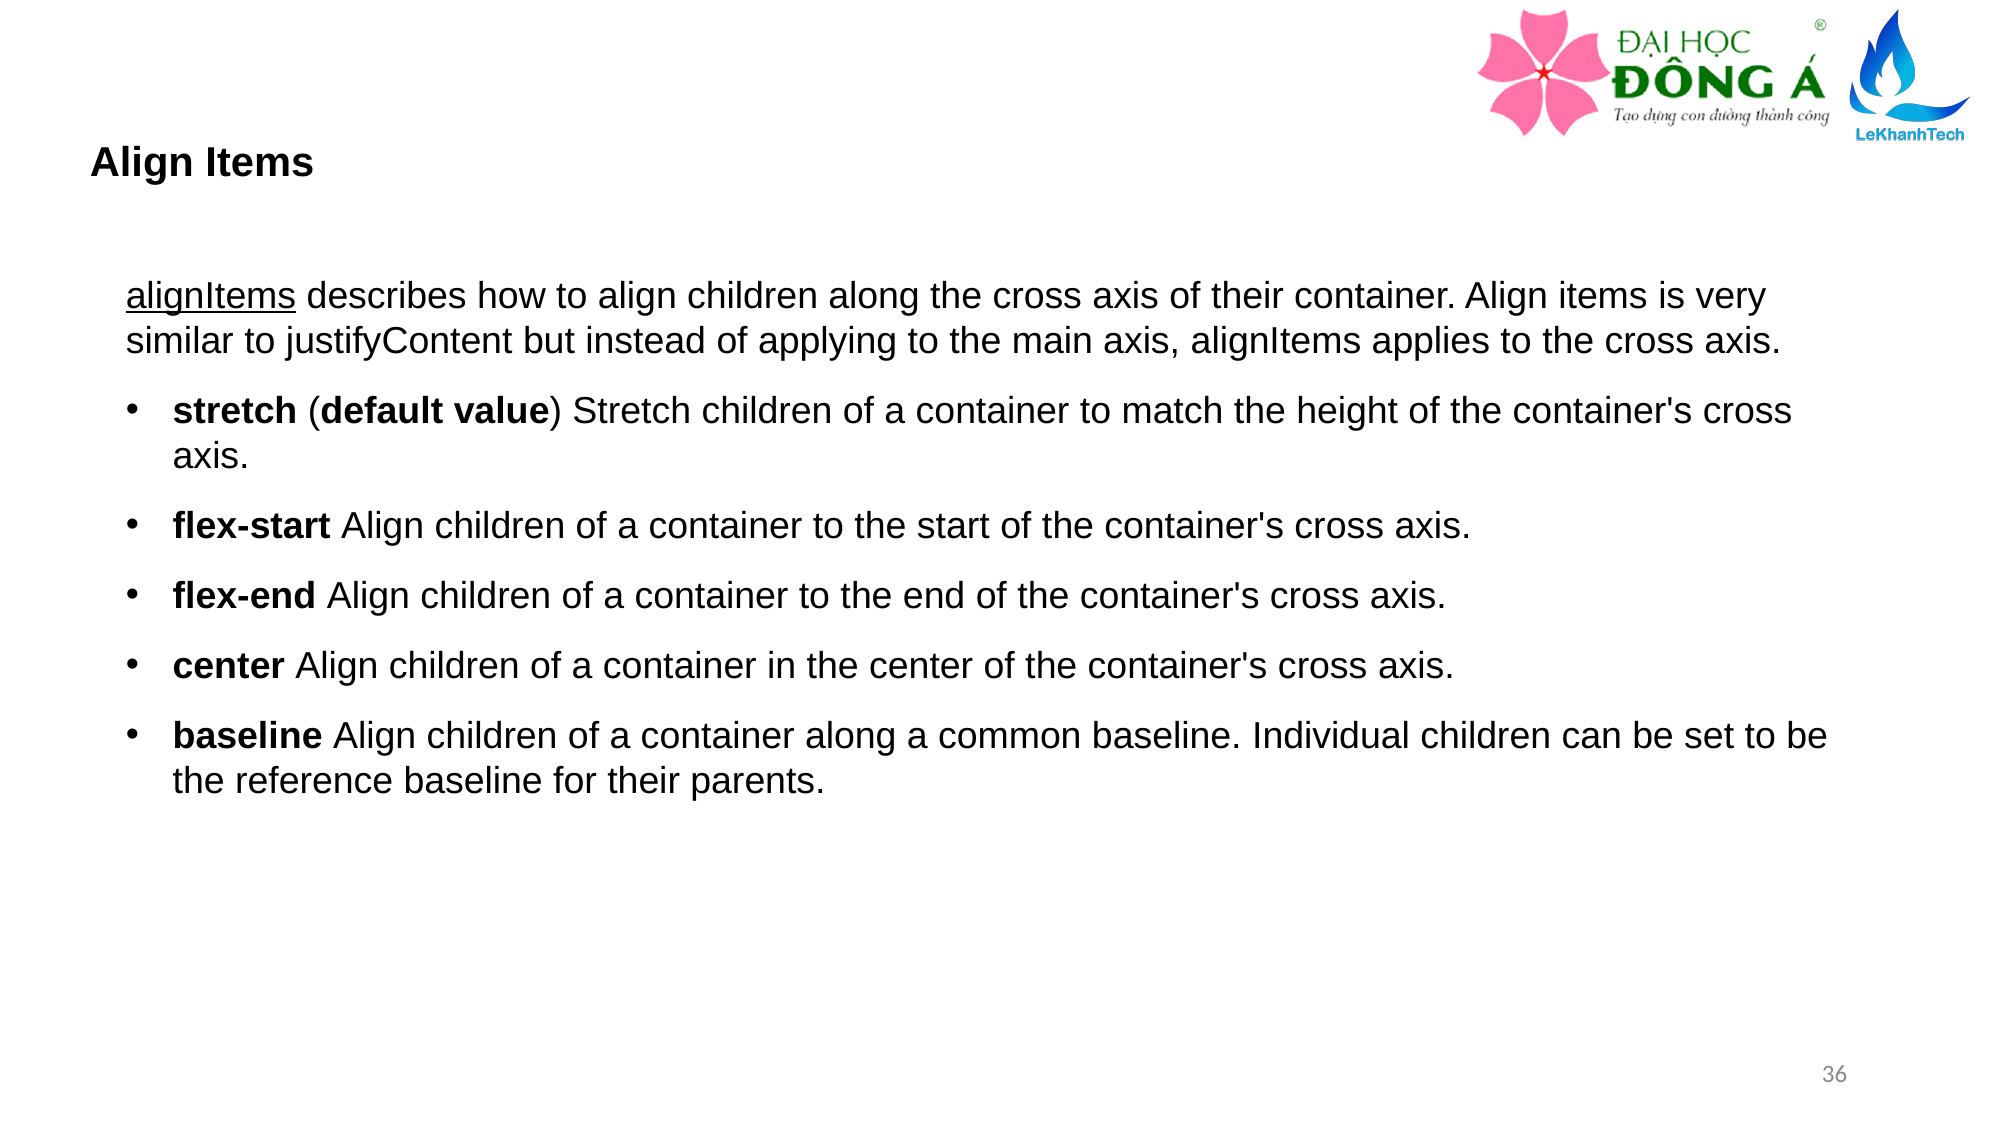

Align Items
alignItems describes how to align children along the cross axis of their container. Align items is very similar to justifyContent but instead of applying to the main axis, alignItems applies to the cross axis.
stretch (default value) Stretch children of a container to match the height of the container's cross axis.
flex-start Align children of a container to the start of the container's cross axis.
flex-end Align children of a container to the end of the container's cross axis.
center Align children of a container in the center of the container's cross axis.
baseline Align children of a container along a common baseline. Individual children can be set to be the reference baseline for their parents.
36